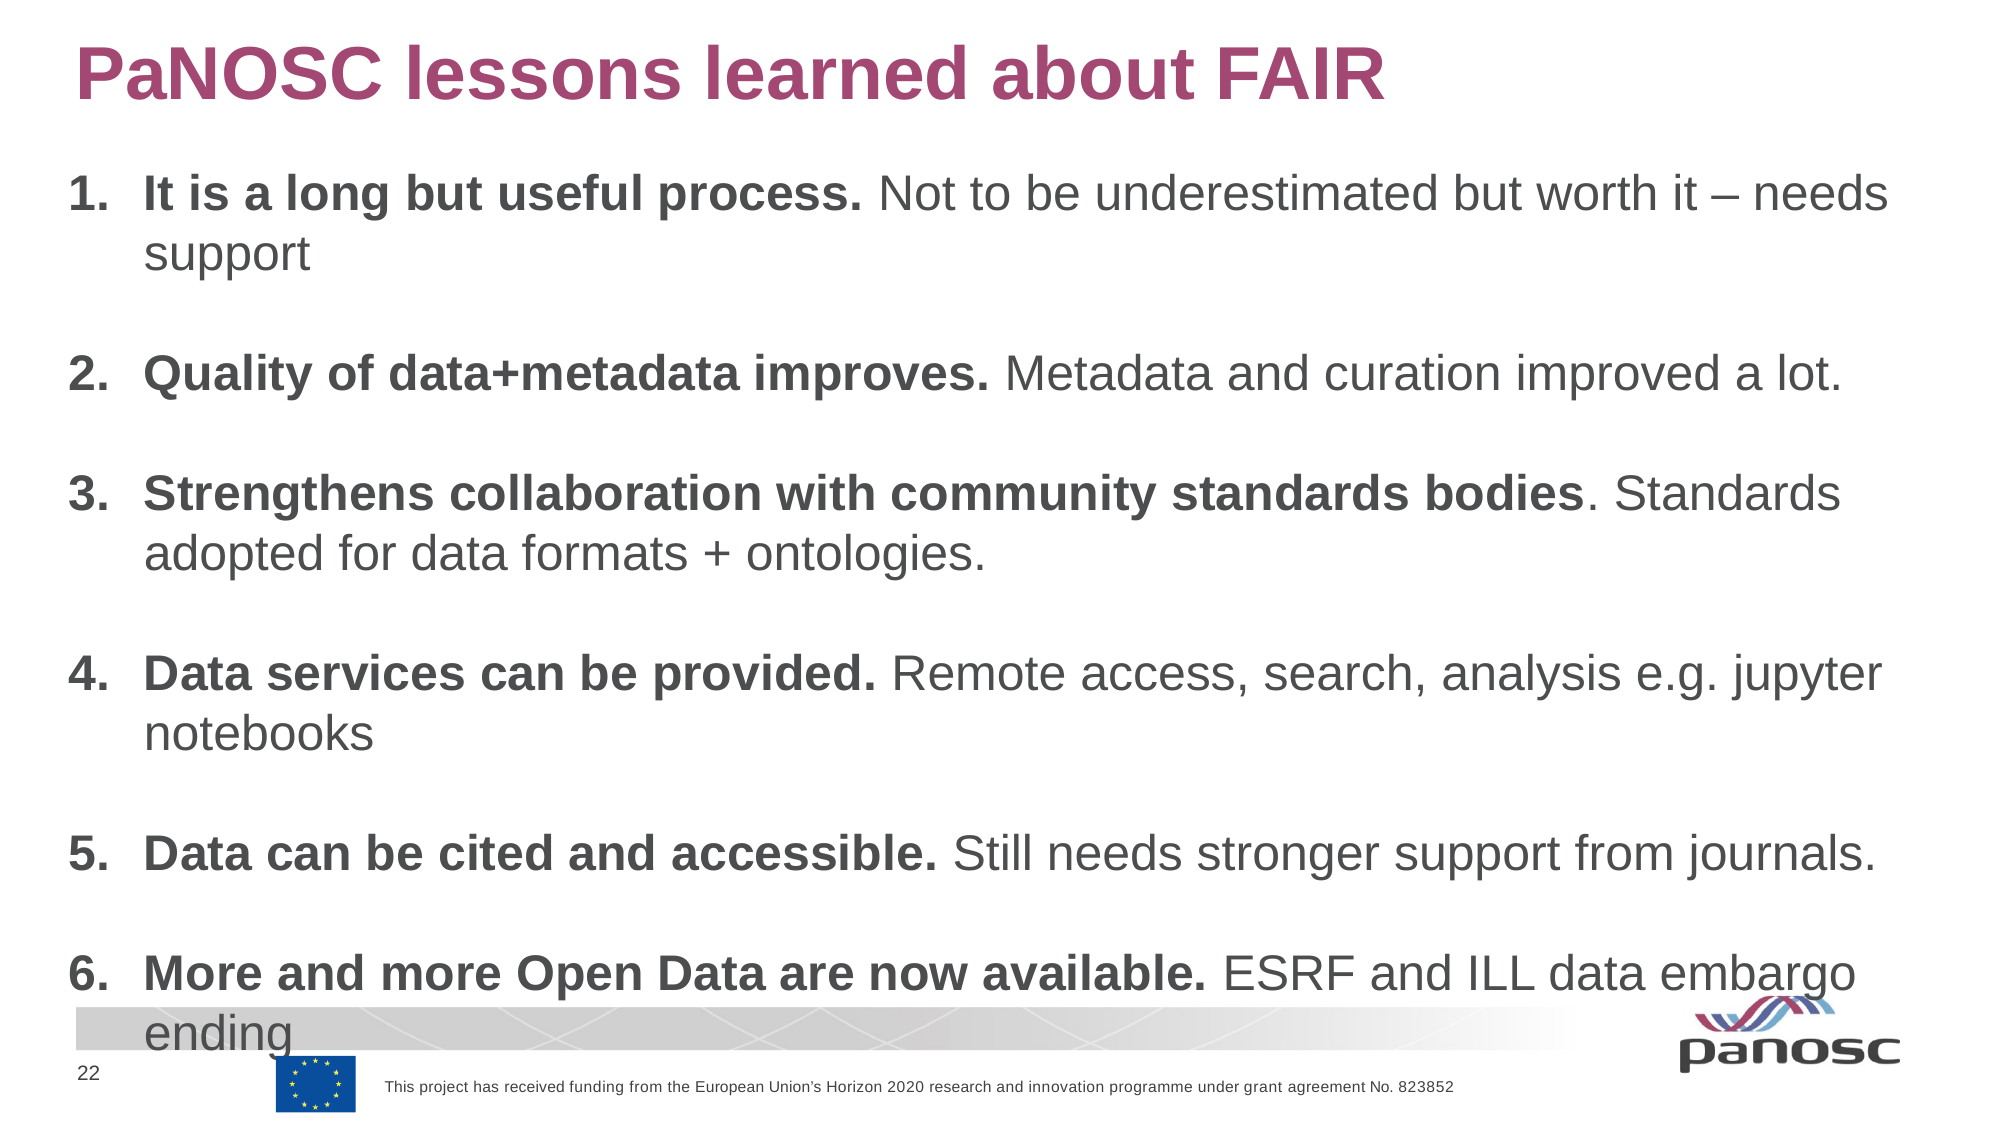

# PaNOSC lessons learned about FAIR

It is a long but useful process. Not to be underestimated but worth it – needs support

Quality of data+metadata improves. Metadata and curation improved a lot.

Strengthens collaboration with community standards bodies. Standards adopted for data formats + ontologies.

Data services can be provided. Remote access, search, analysis e.g. jupyter notebooks

Data can be cited and accessible. Still needs stronger support from journals.

More and more Open Data are now available. ESRF and ILL data embargo ending

(FA)Interoperability and Reusability are still to be achieved. The Holy Grail !

This project has received funding from the European Union’s Horizon 2020 research and innovation programme under grant agreement No. 823852